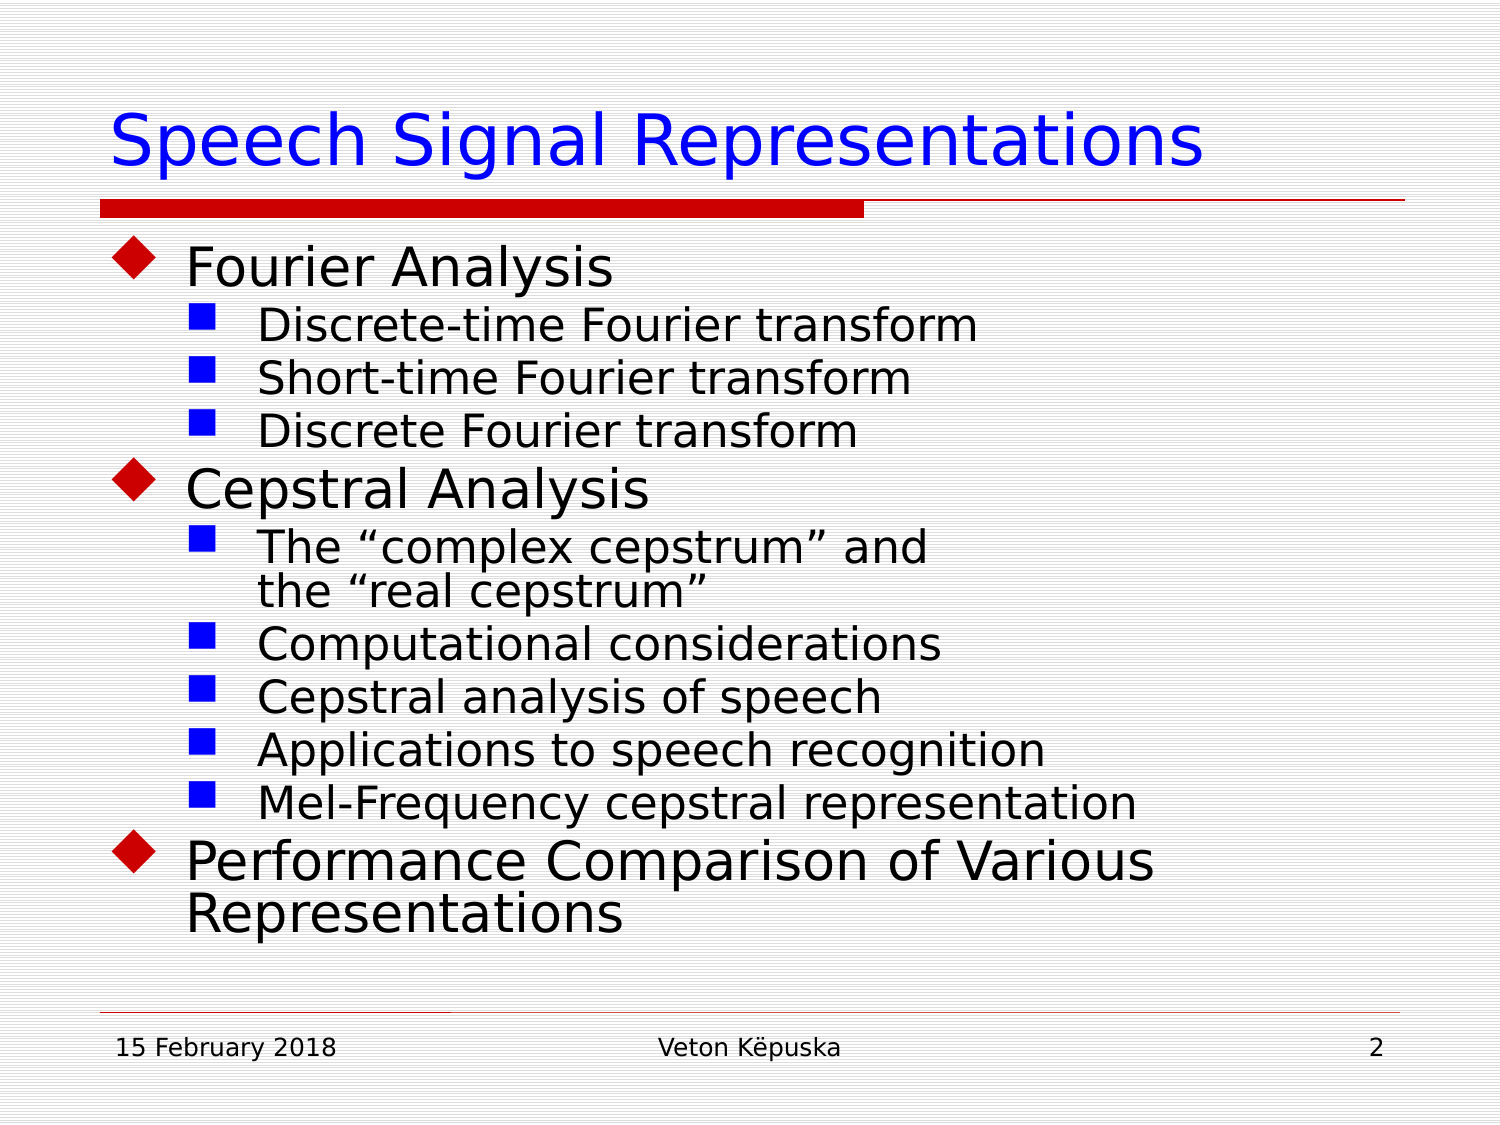

# Speech Signal Representations
Fourier Analysis
Discrete-time Fourier transform
Short-time Fourier transform
Discrete Fourier transform
Cepstral Analysis
The “complex cepstrum” and
the “real cepstrum”
Computational considerations
Cepstral analysis of speech
Applications to speech recognition
Mel-Frequency cepstral representation
Performance Comparison of Various Representations
15 February 2018
Veton Këpuska
2